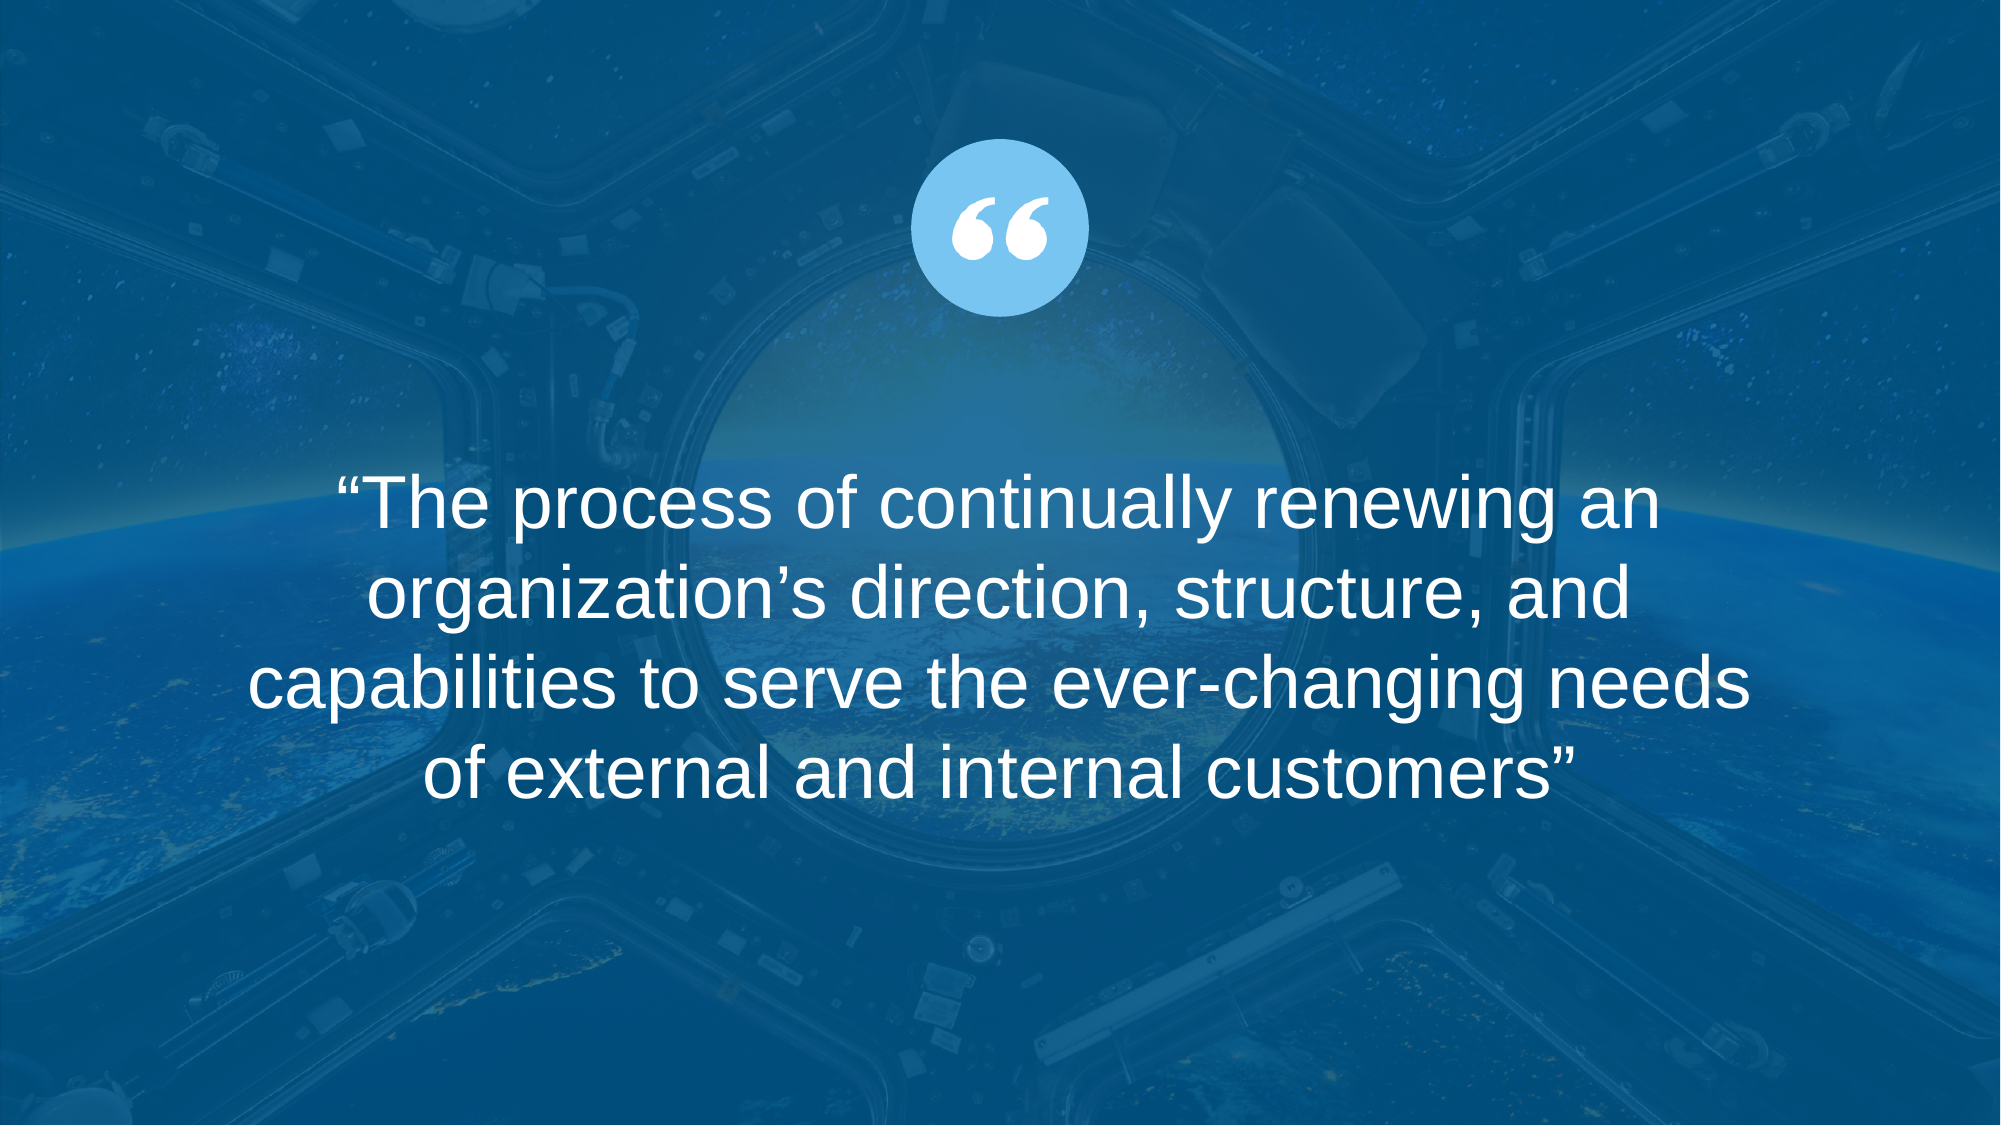

“The process of continually renewing an organization’s direction, structure, and capabilities to serve the ever-changing needs of external and internal customers”